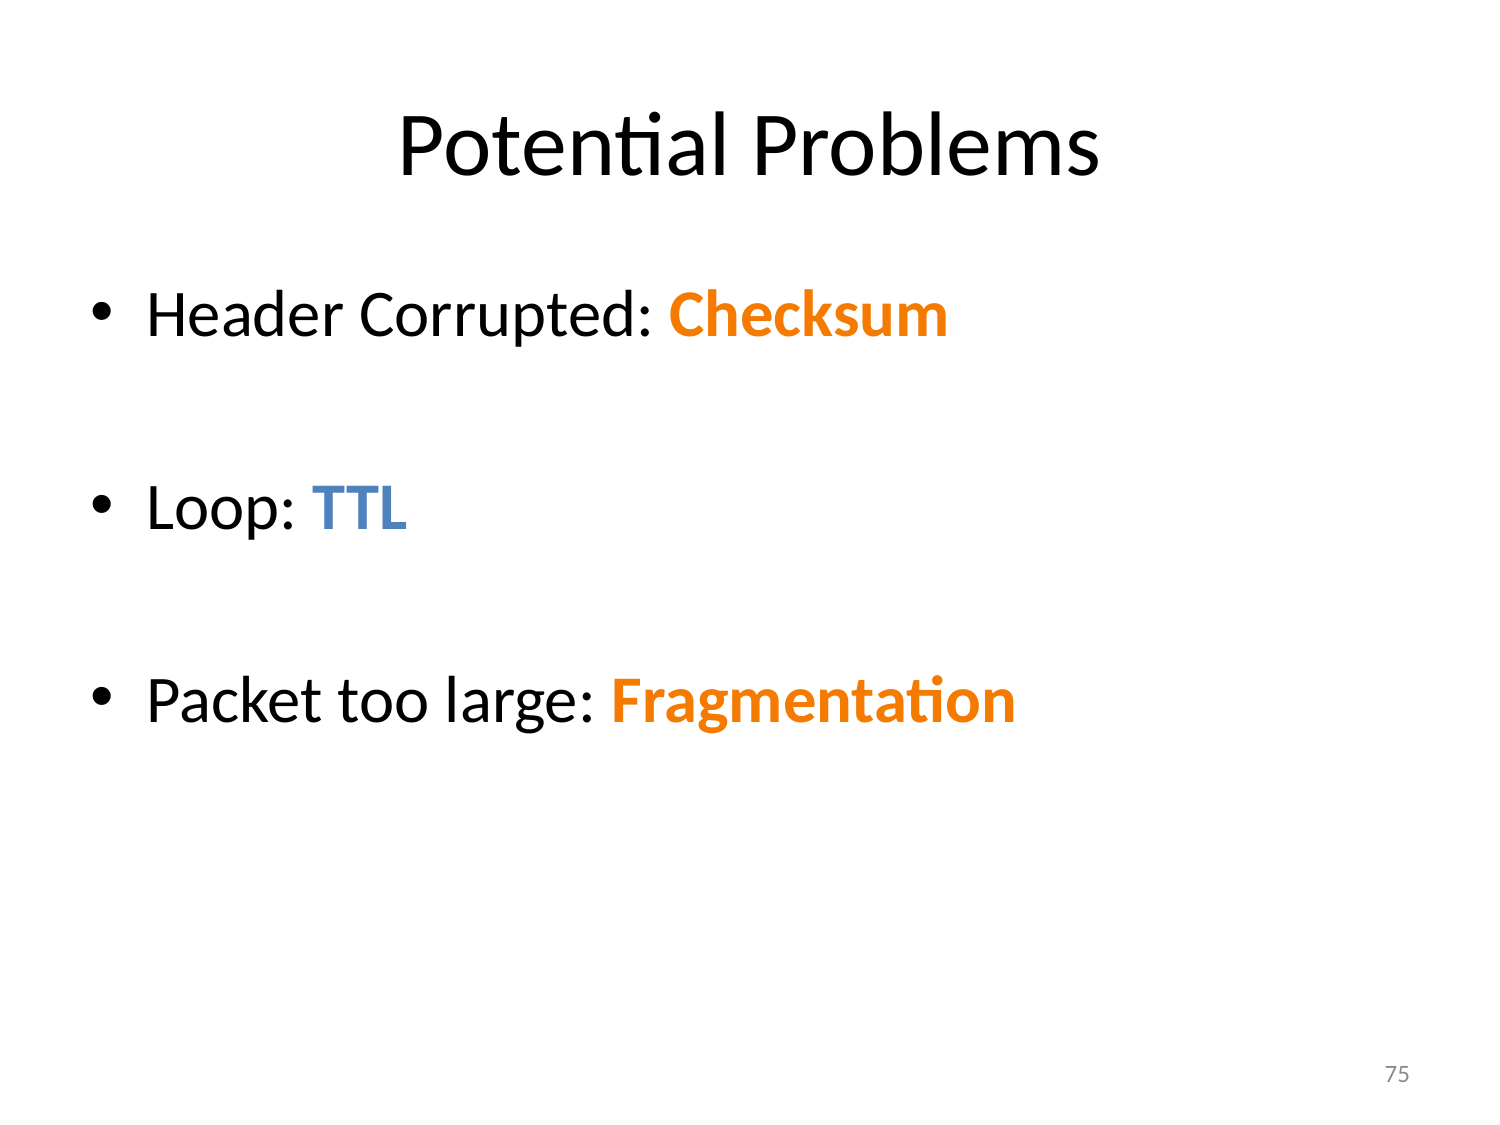

# Potential Problems
Header Corrupted: Checksum

Loop: TTL

Packet too large: Fragmentation
75